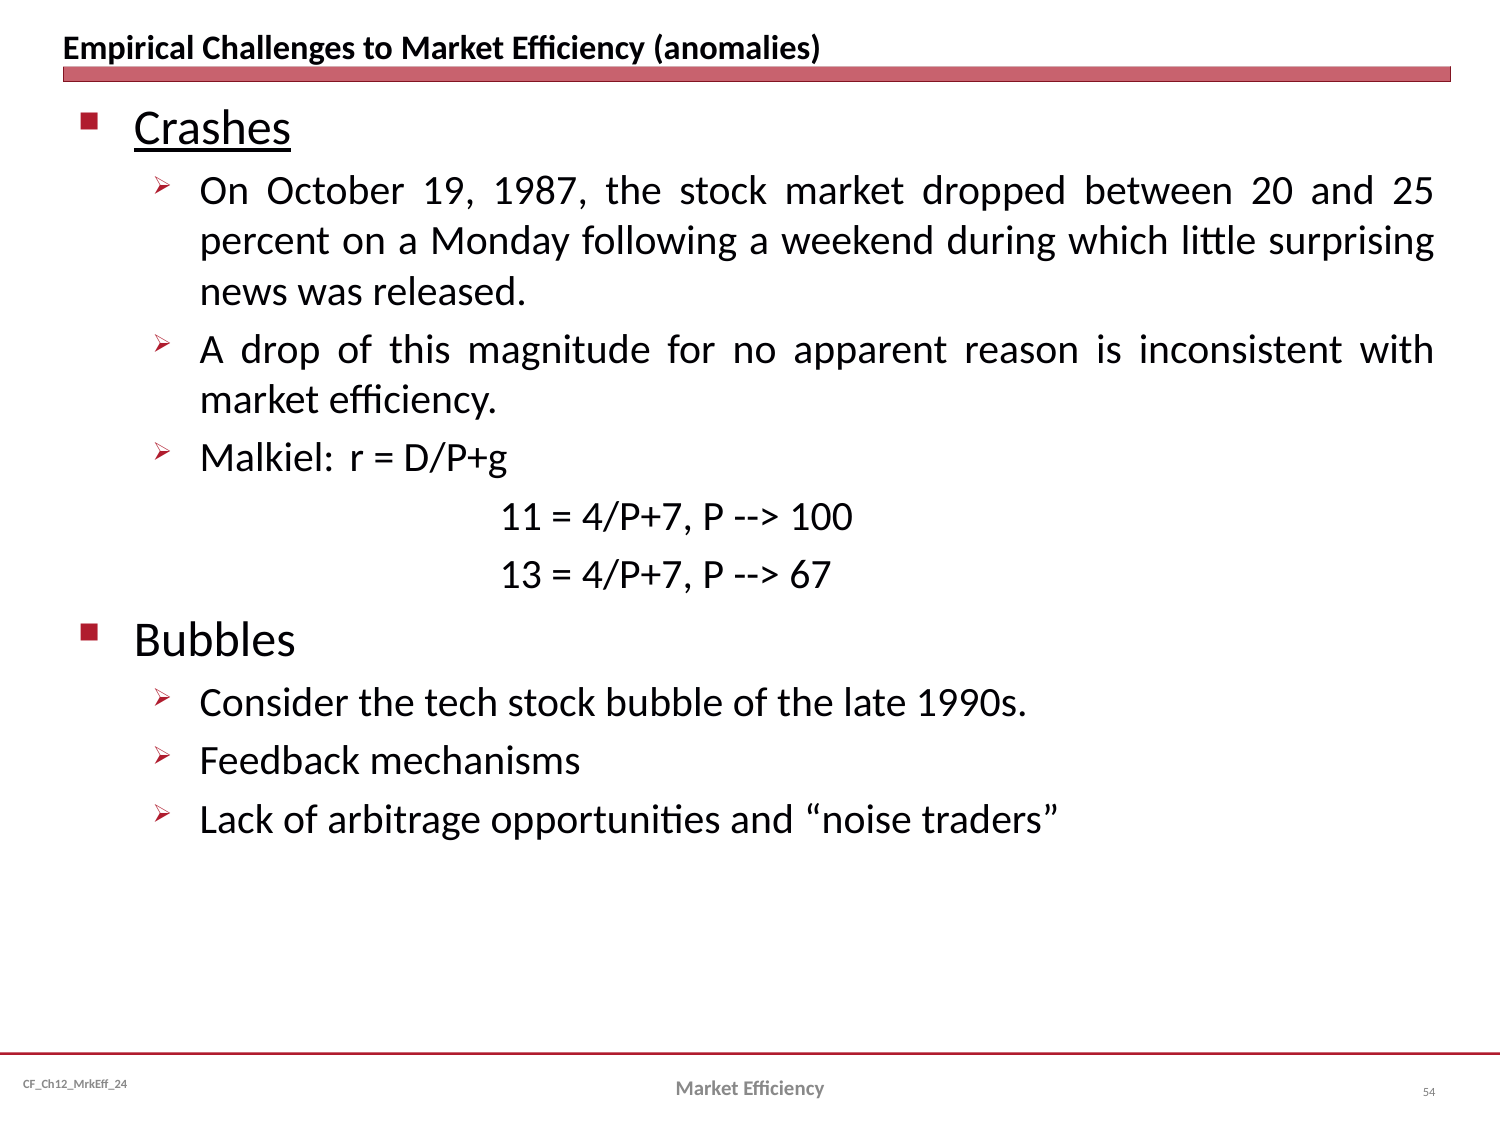

# Empirical Challenges to Market Efficiency (anomalies)
Crashes
On October 19, 1987, the stock market dropped between 20 and 25 percent on a Monday following a weekend during which little surprising news was released.
A drop of this magnitude for no apparent reason is inconsistent with market efficiency.
Malkiel: 	r = D/P+g
			11 = 4/P+7, P --> 100
			13 = 4/P+7, P --> 67
Bubbles
Consider the tech stock bubble of the late 1990s.
Feedback mechanisms
Lack of arbitrage opportunities and “noise traders”
Market Efficiency
54